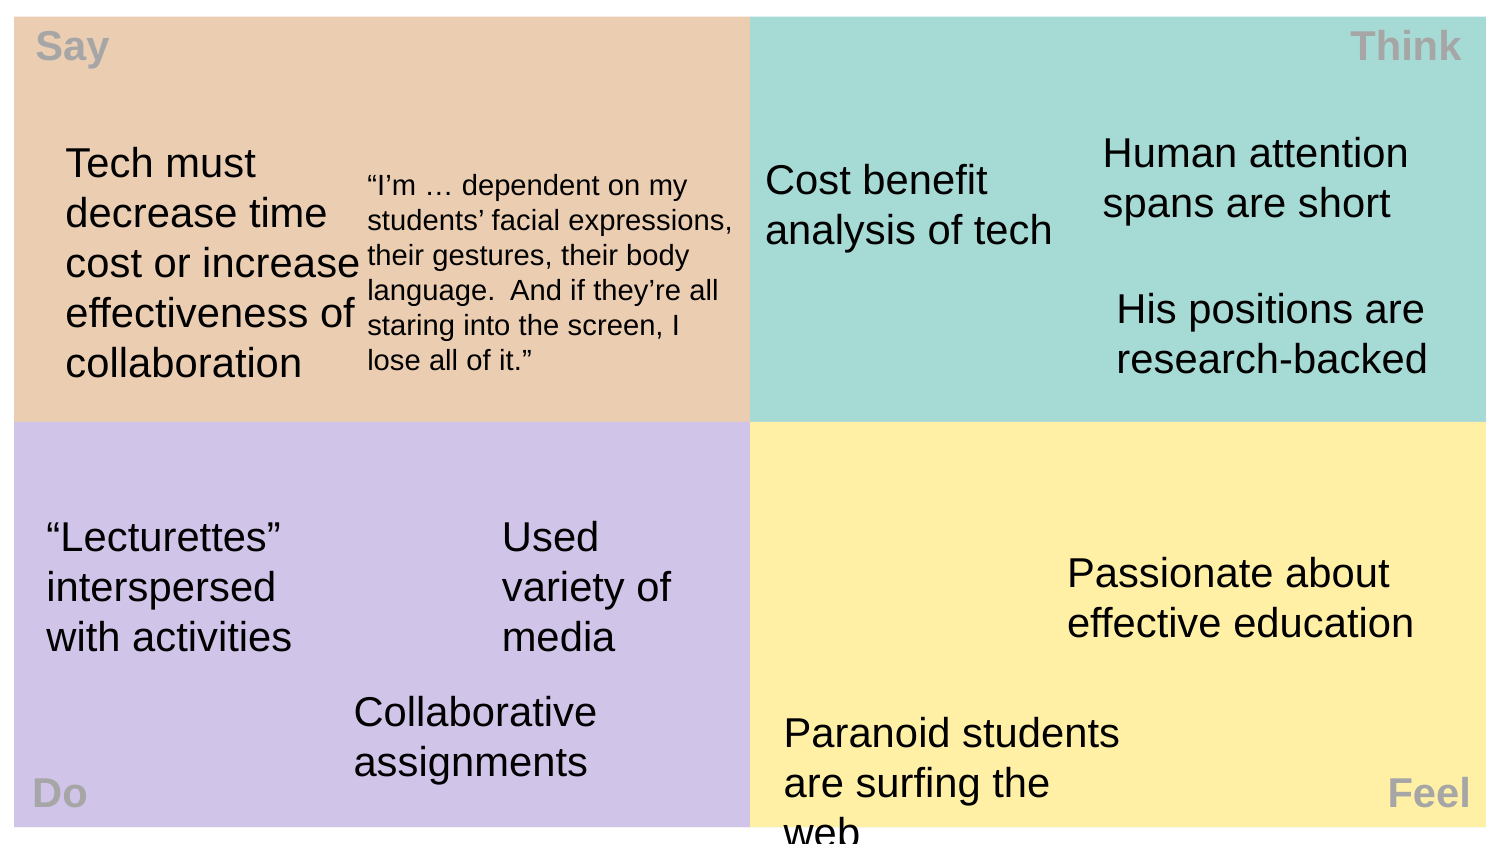

Say
Think

Do
Feel
Human attention spans are short
Tech must decrease time cost or increase effectiveness of collaboration

Cost benefit analysis of tech
“I’m … dependent on my students’ facial expressions, their gestures, their body language.  And if they’re all staring into the screen, I lose all of it.”
His positions are research-backed
“Lecturettes” interspersed with activities
Used variety of media
Passionate about effective education
Collaborative assignments
Paranoid students are surfing the web